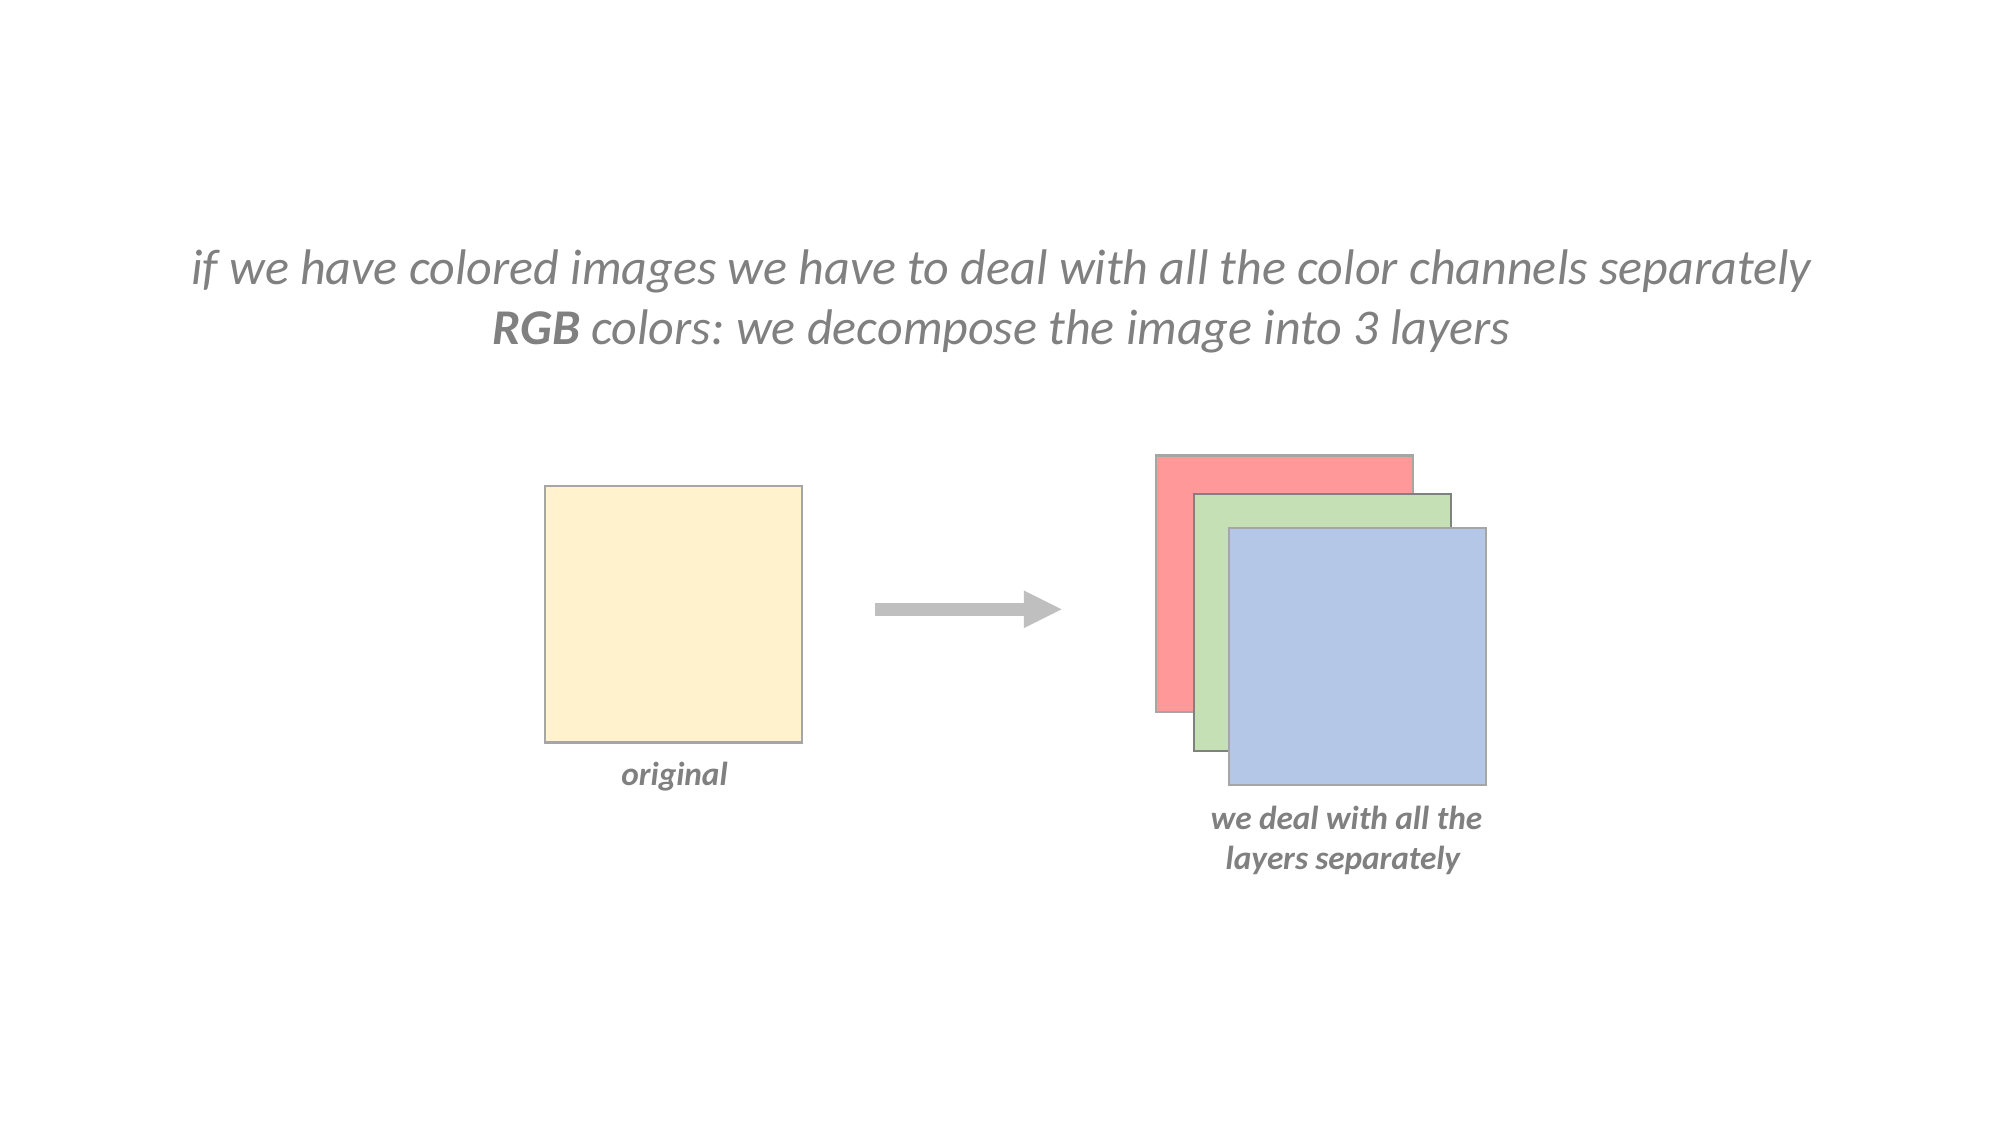

if we have colored images we have to deal with all the color channels separately
RGB colors: we decompose the image into 3 layers

original
we deal with all the
  layers separately